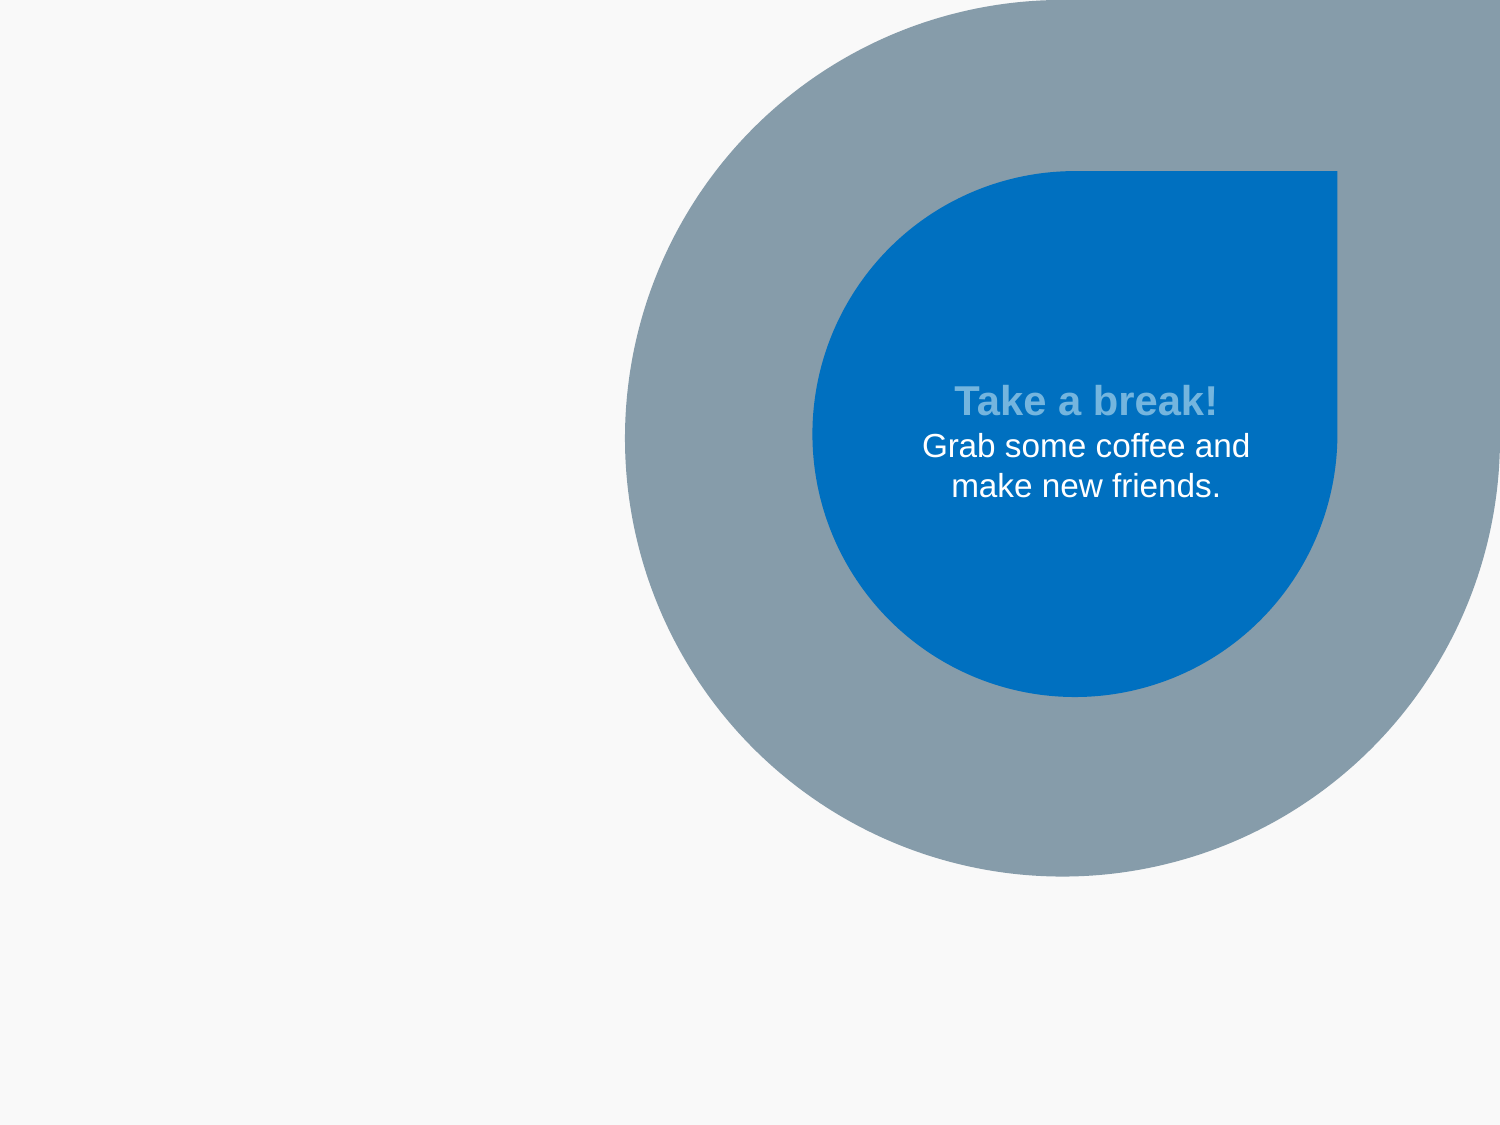

Take a break!
Grab some coffee and make new friends.